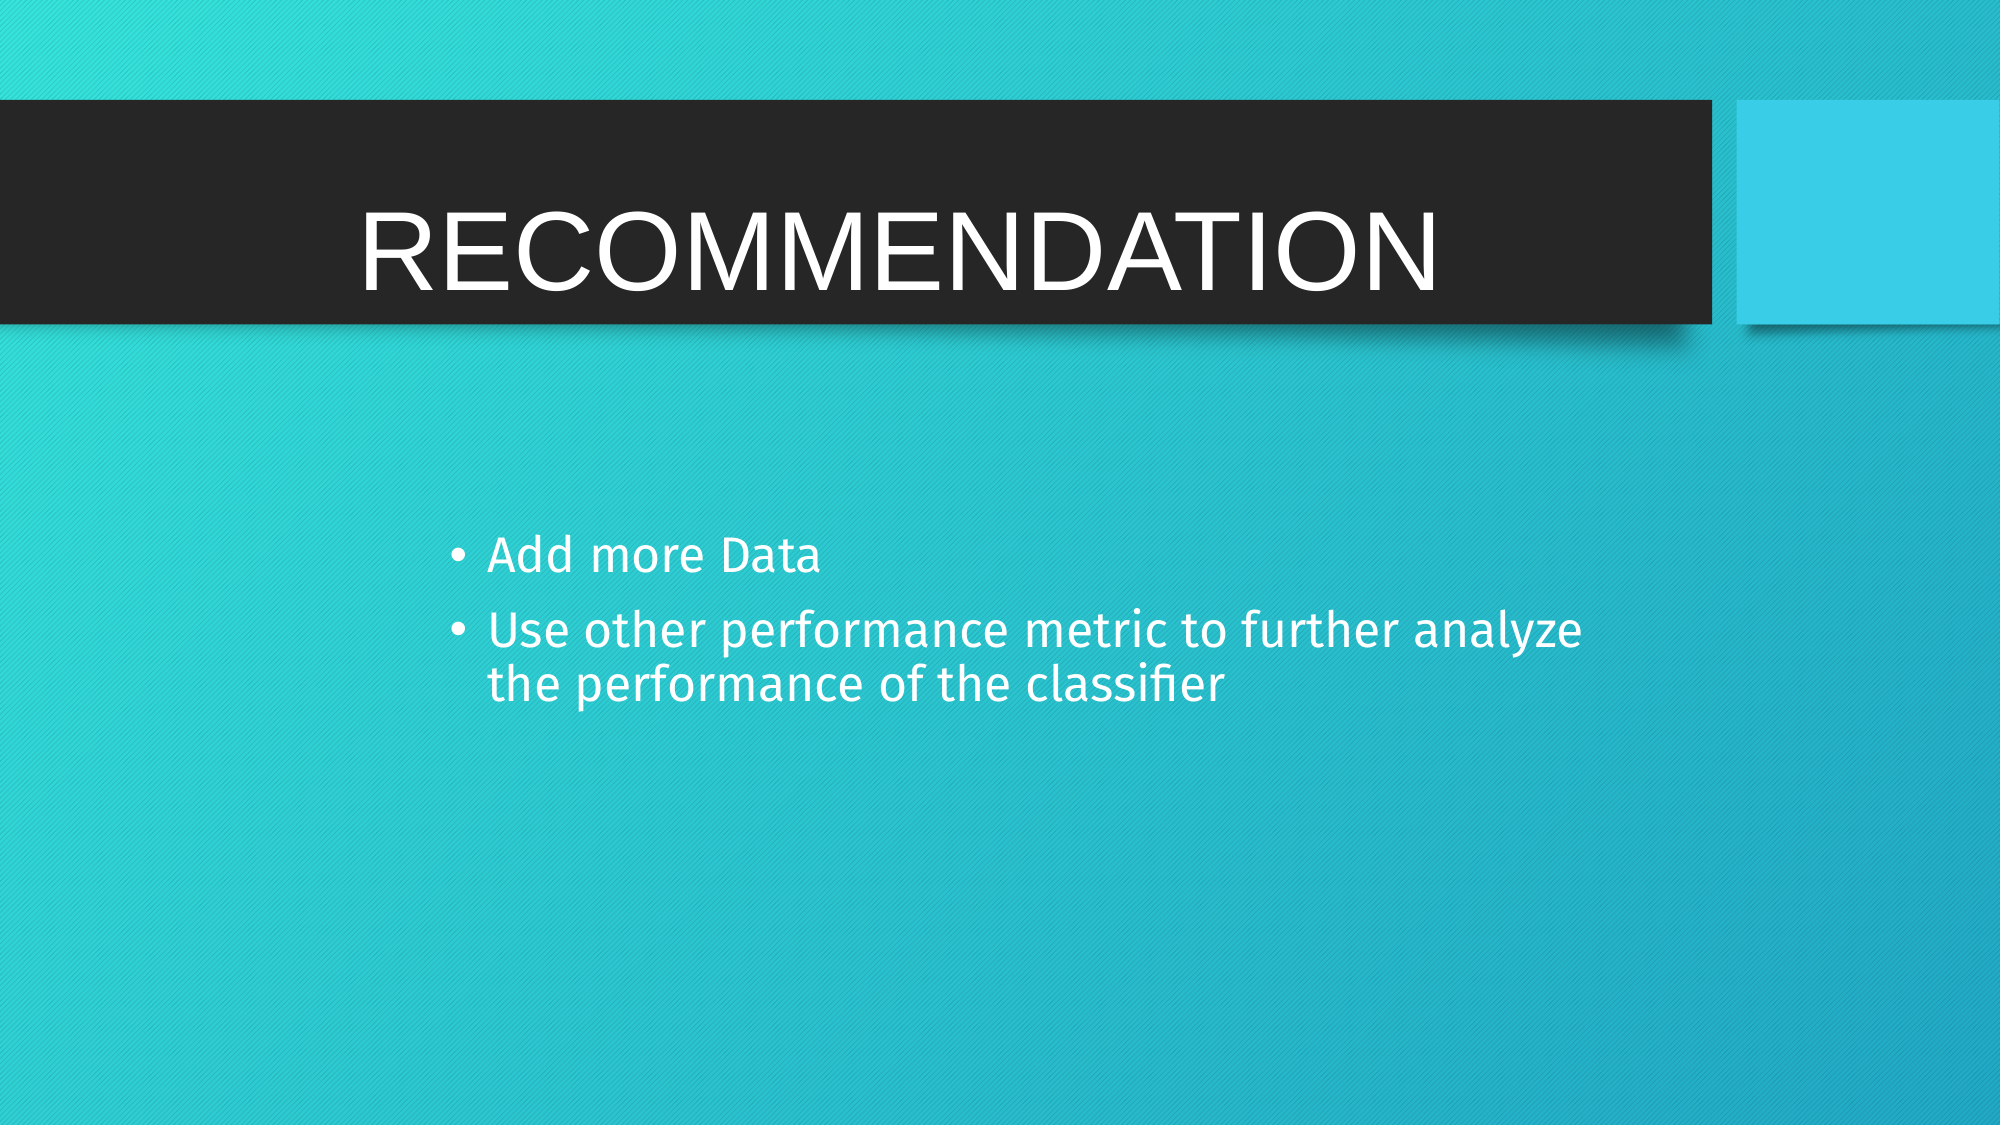

# RECOMMENDATION

Add more Data
Use other performance metric to further analyze the performance of the classifier